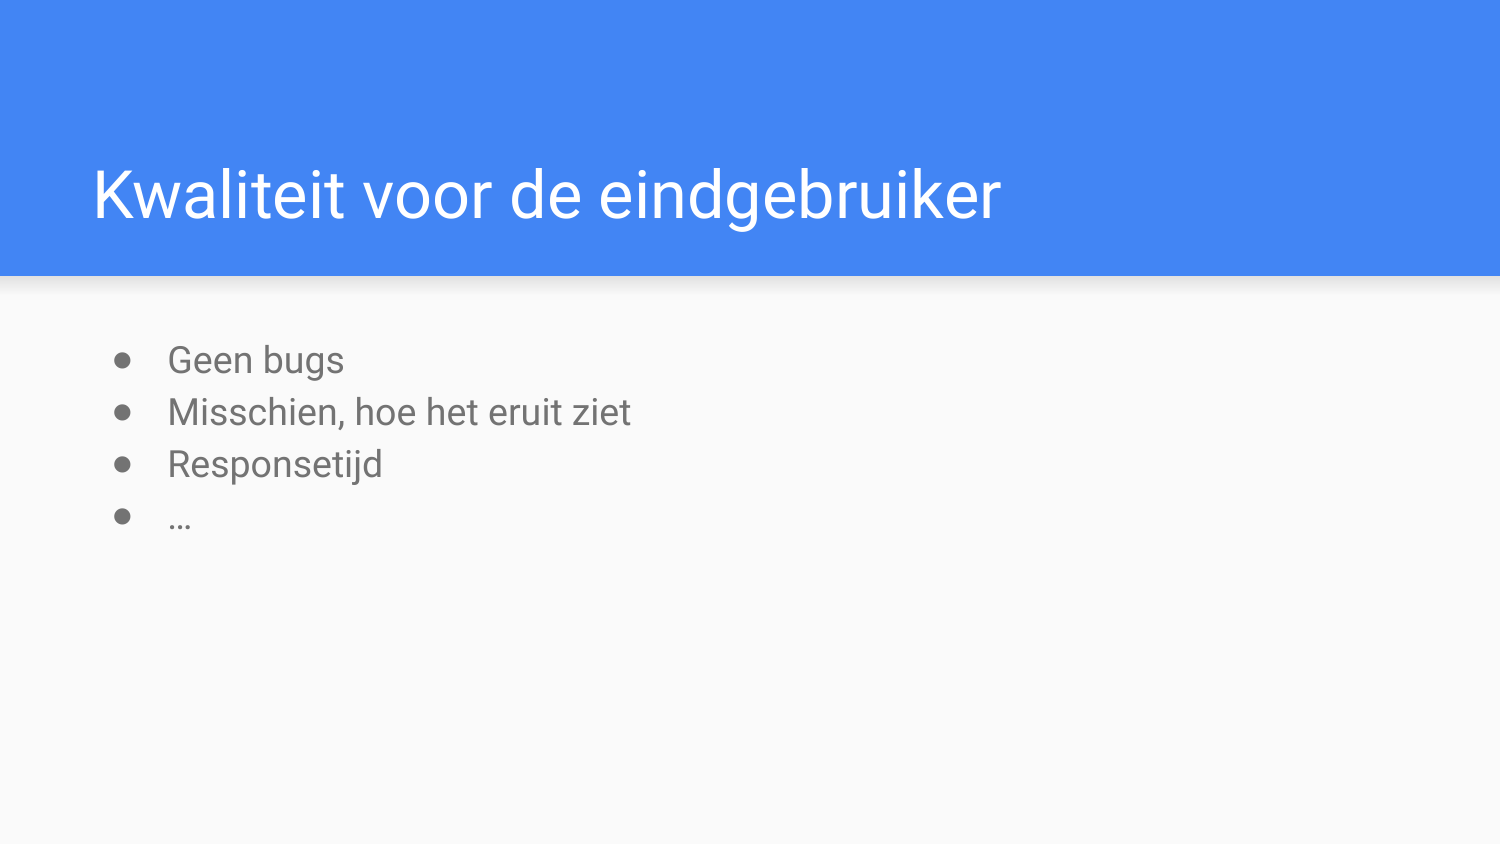

# Kwaliteit voor de eindgebruiker
Geen bugs
Misschien, hoe het eruit ziet
Responsetijd
…